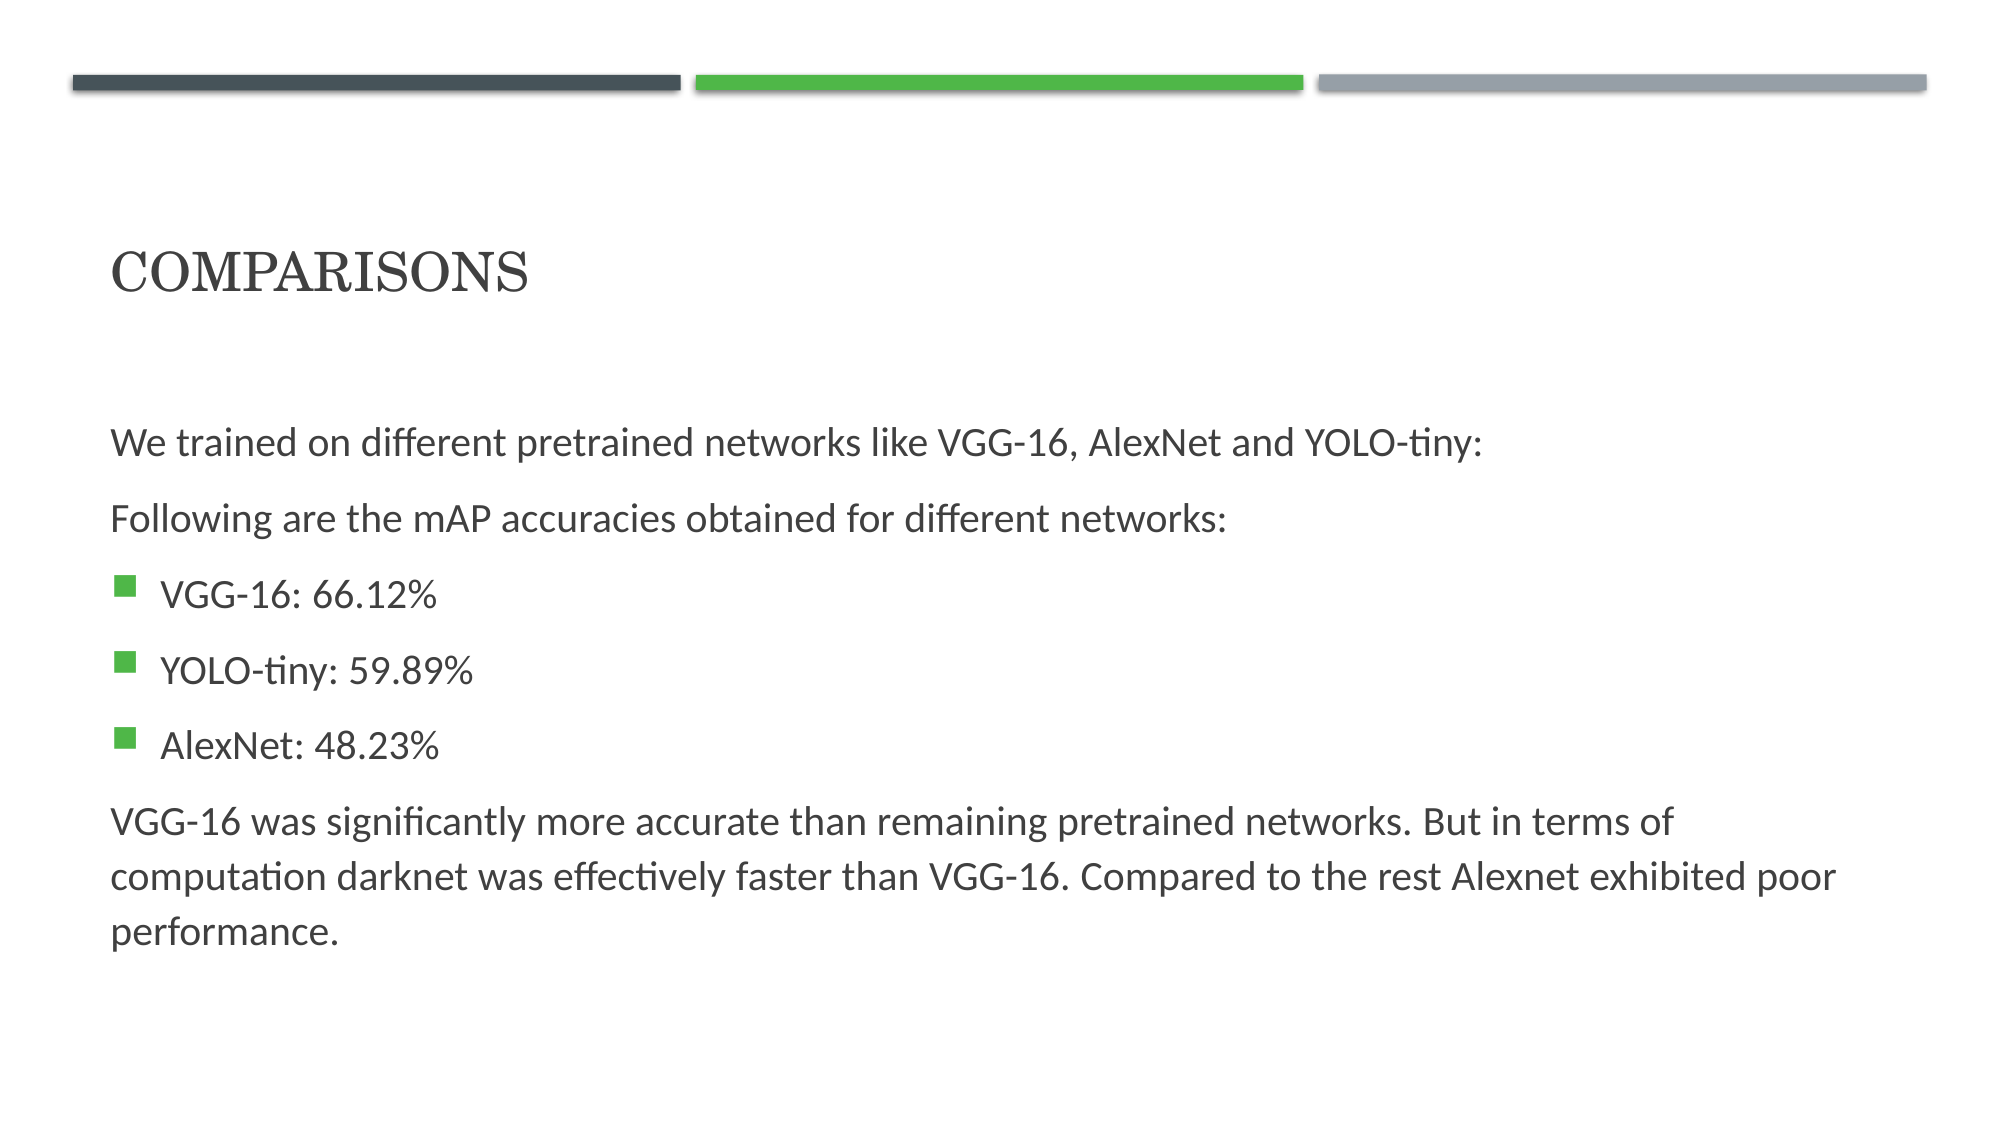

# comparisons
We trained on different pretrained networks like VGG-16, AlexNet and YOLO-tiny:
Following are the mAP accuracies obtained for different networks:
VGG-16: 66.12%
YOLO-tiny: 59.89%
AlexNet: 48.23%
VGG-16 was significantly more accurate than remaining pretrained networks. But in terms of computation darknet was effectively faster than VGG-16. Compared to the rest Alexnet exhibited poor performance.